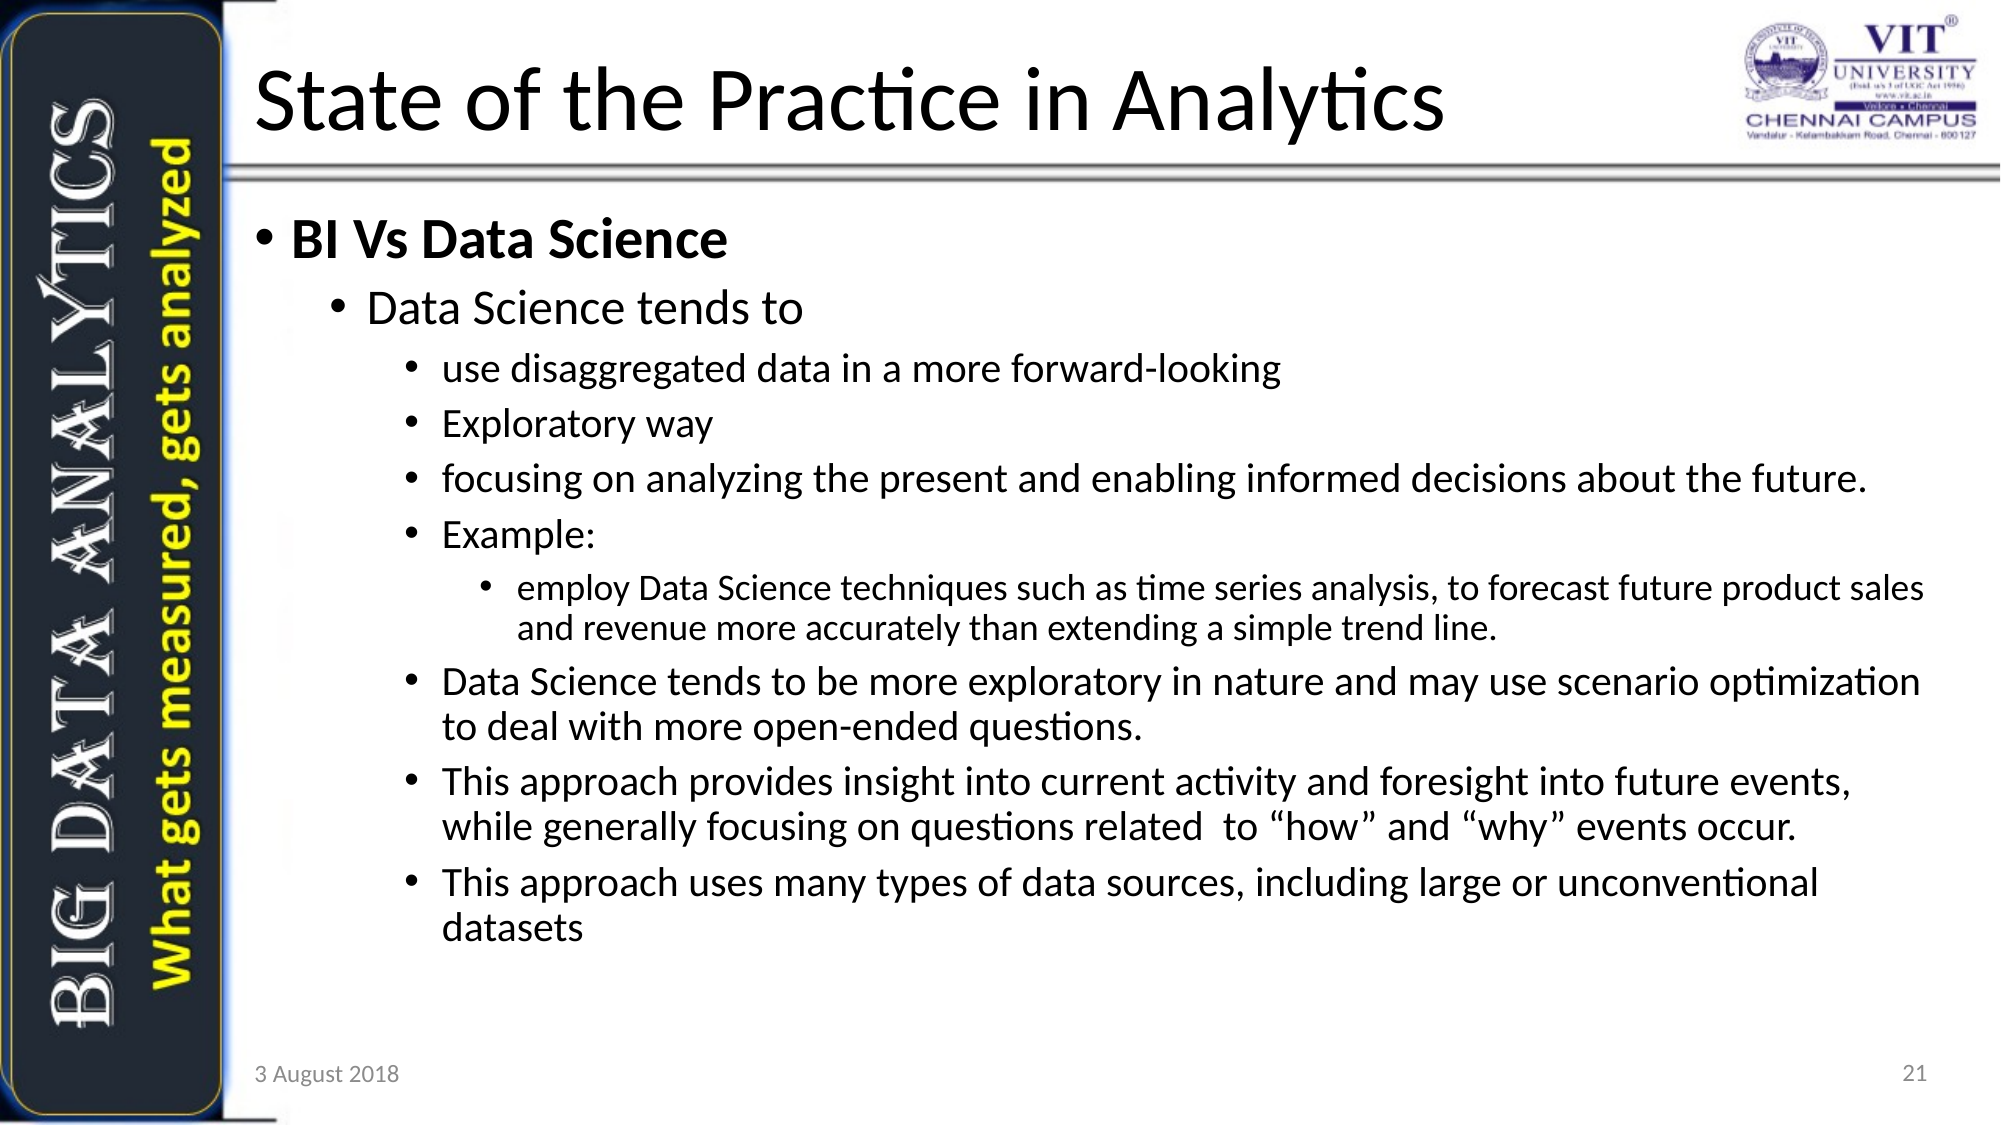

# State of the Practice in Analytics
BI Vs Data Science
Data Science tends to
use disaggregated data in a more forward-looking
Exploratory way
focusing on analyzing the present and enabling informed decisions about the future.
Example:
employ Data Science techniques such as time series analysis, to forecast future product sales and revenue more accurately than extending a simple trend line.
Data Science tends to be more exploratory in nature and may use scenario optimization to deal with more open-ended questions.
This approach provides insight into current activity and foresight into future events, while generally focusing on questions related  to “how” and “why” events occur.
This approach uses many types of data sources, including large or unconventional datasets
21
3 August 2018